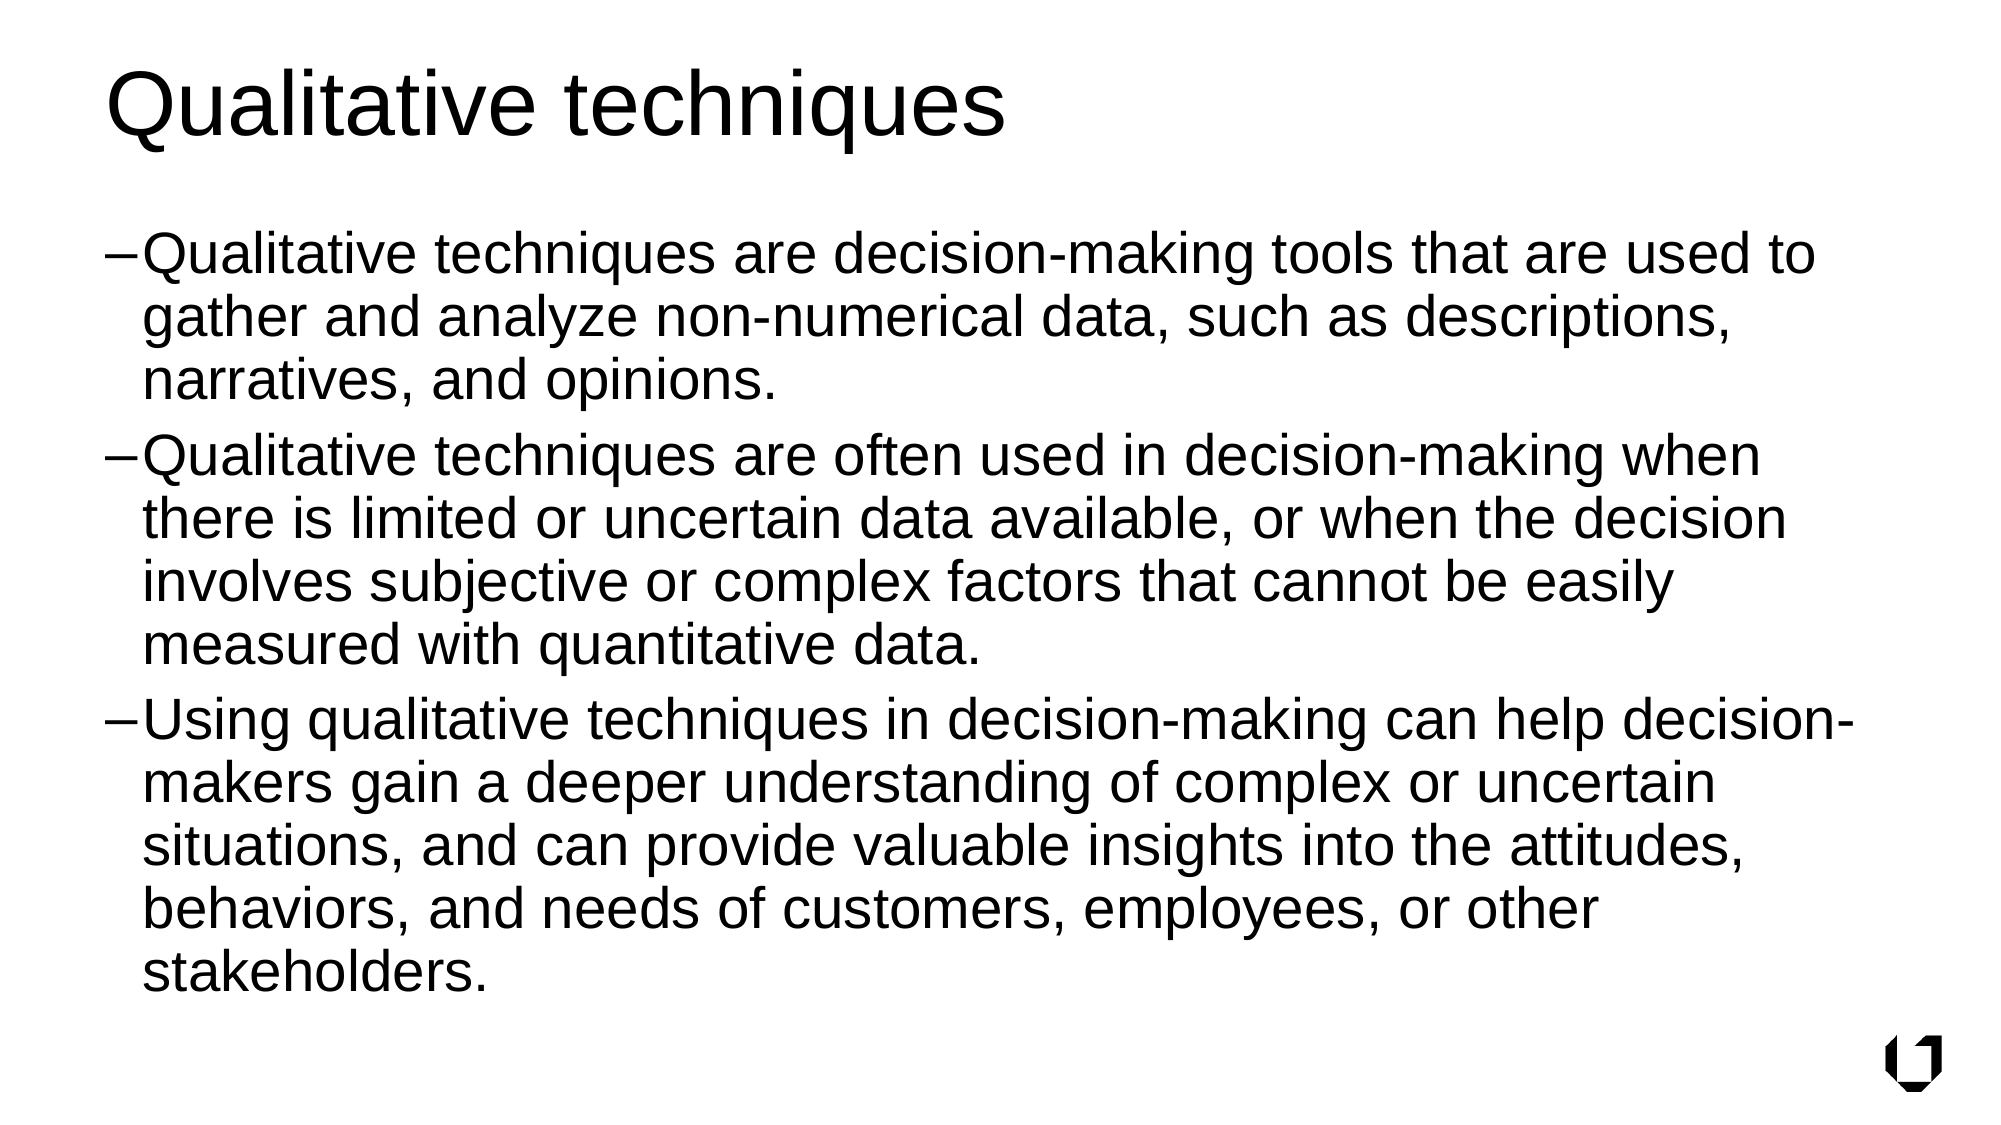

# Qualitative techniques
Qualitative techniques are decision-making tools that are used to gather and analyze non-numerical data, such as descriptions, narratives, and opinions.
Qualitative techniques are often used in decision-making when there is limited or uncertain data available, or when the decision involves subjective or complex factors that cannot be easily measured with quantitative data.
Using qualitative techniques in decision-making can help decision-makers gain a deeper understanding of complex or uncertain situations, and can provide valuable insights into the attitudes, behaviors, and needs of customers, employees, or other stakeholders.